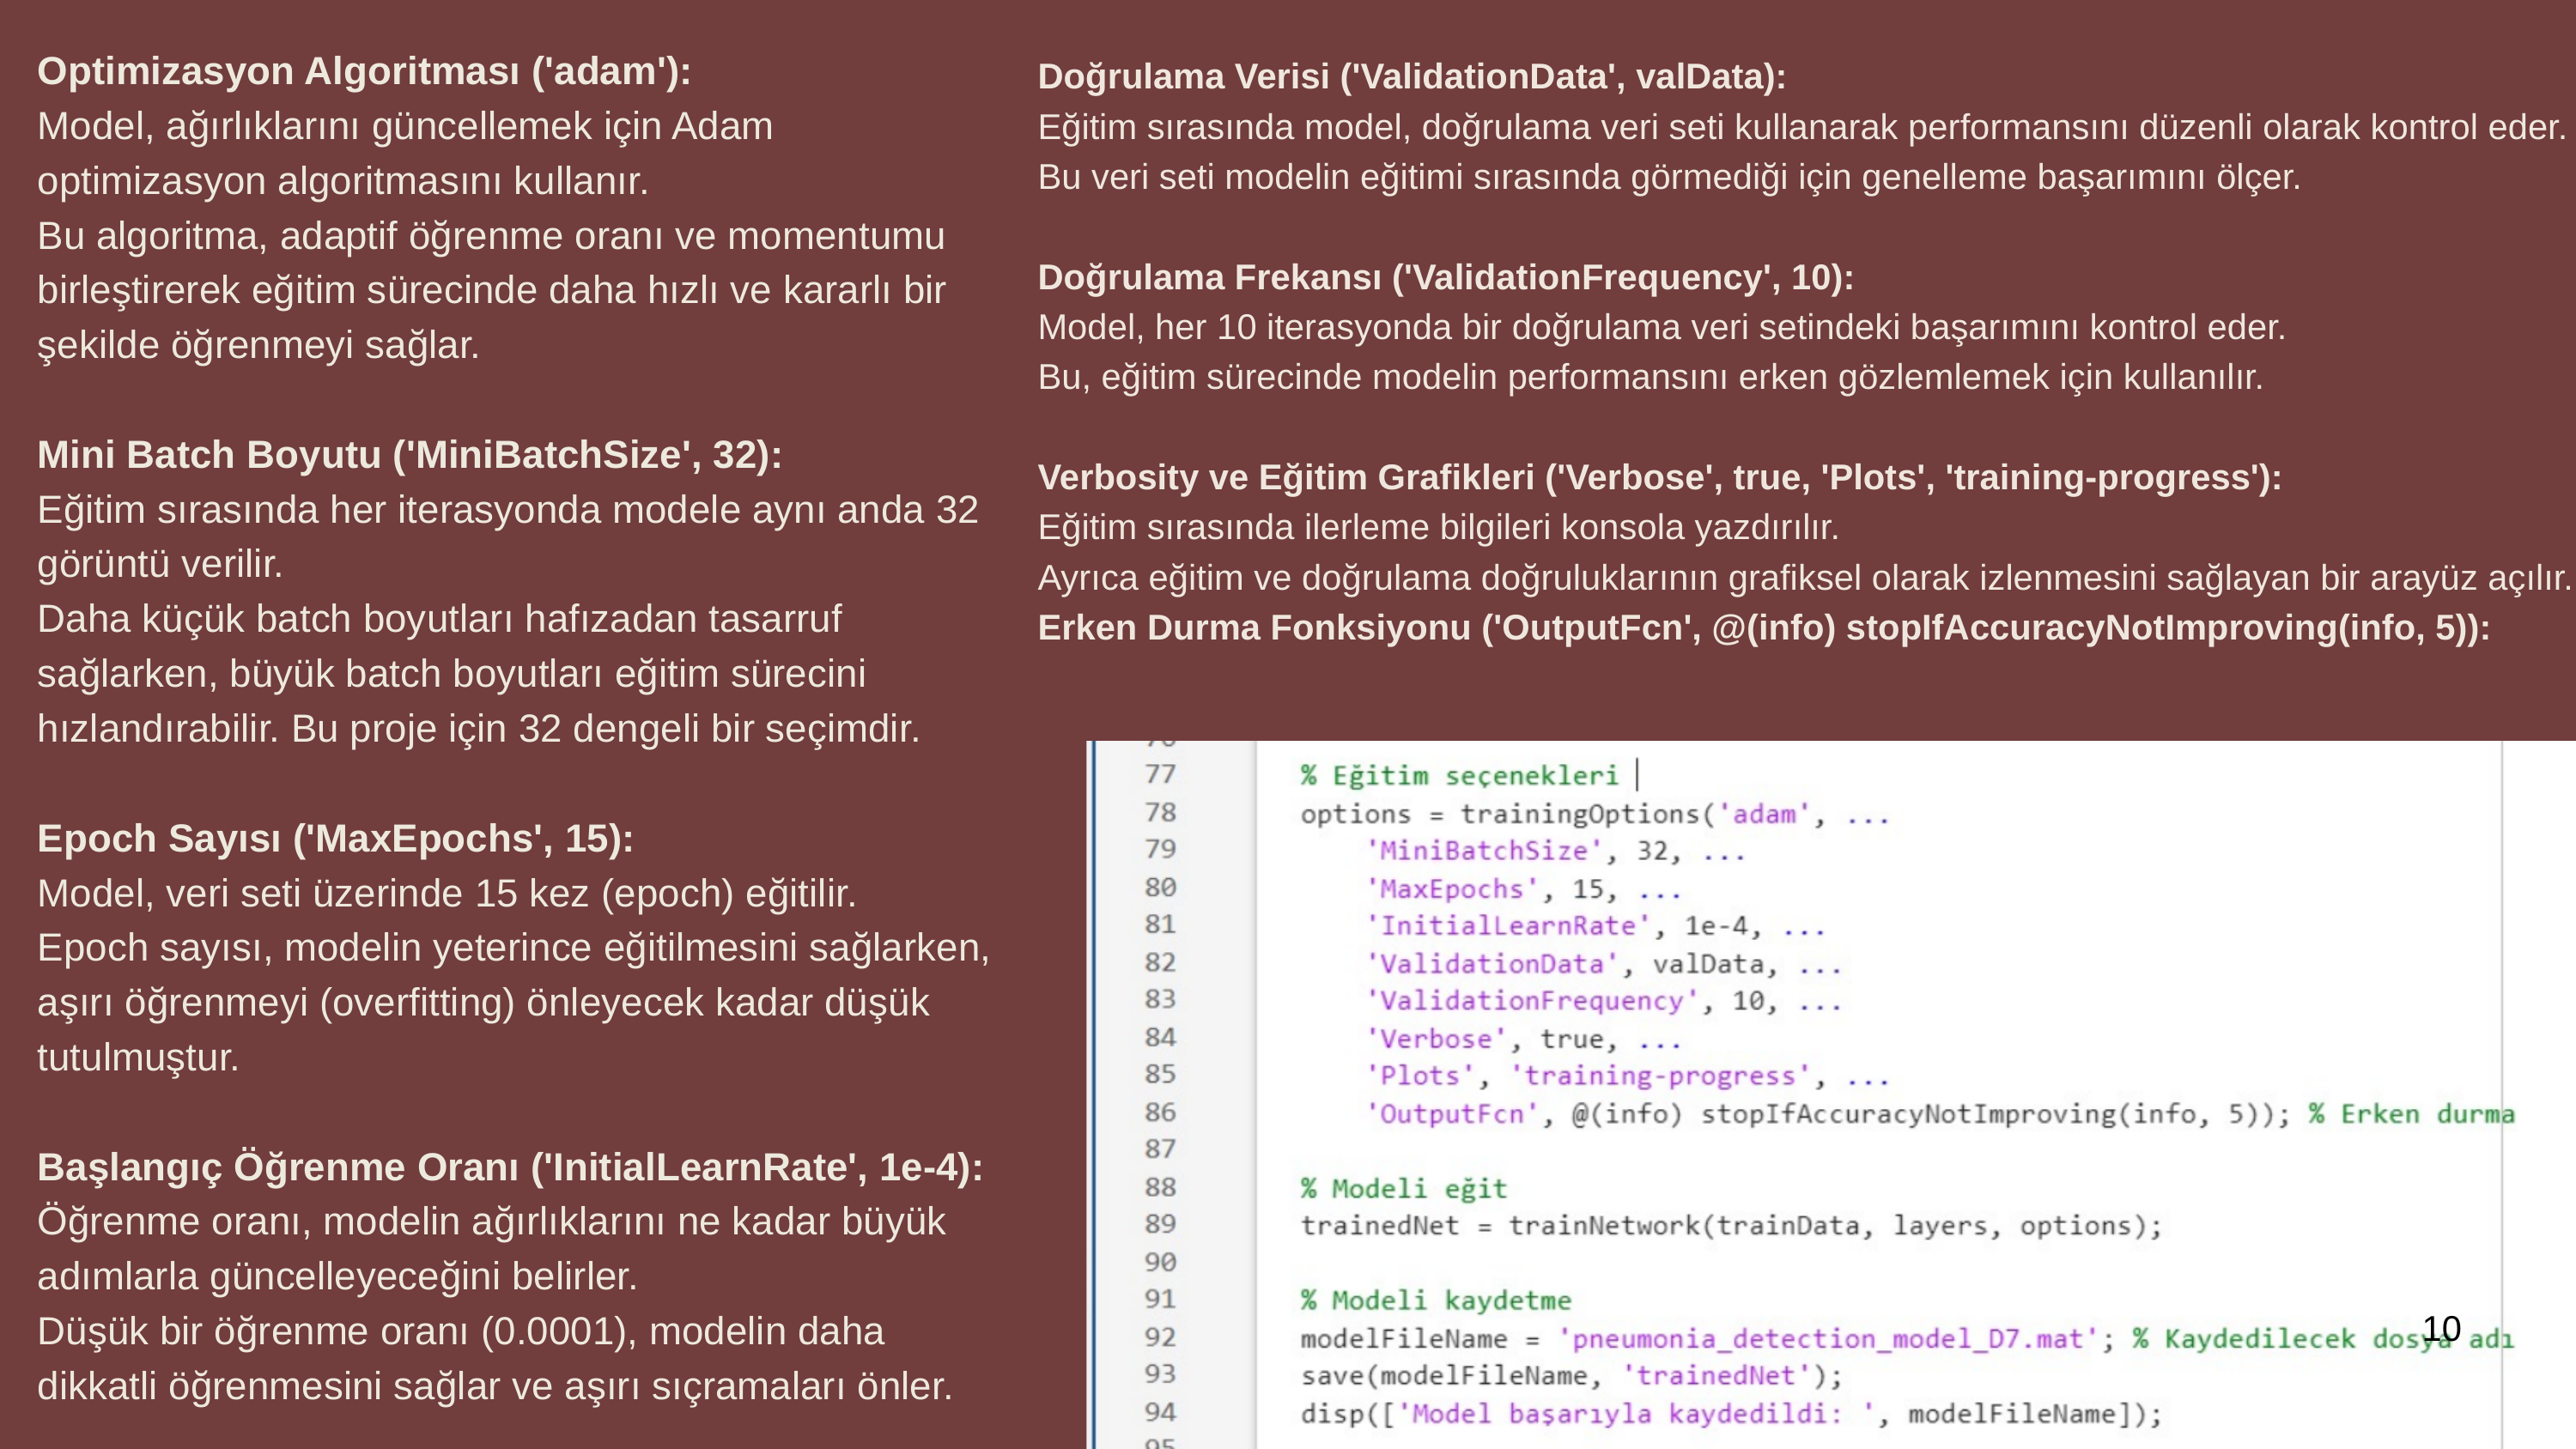

Optimizasyon Algoritması ('adam'):
Model, ağırlıklarını güncellemek için Adam optimizasyon algoritmasını kullanır.
Bu algoritma, adaptif öğrenme oranı ve momentumu birleştirerek eğitim sürecinde daha hızlı ve kararlı bir şekilde öğrenmeyi sağlar.

Mini Batch Boyutu ('MiniBatchSize', 32):
Eğitim sırasında her iterasyonda modele aynı anda 32 görüntü verilir.
Daha küçük batch boyutları hafızadan tasarruf sağlarken, büyük batch boyutları eğitim sürecini hızlandırabilir. Bu proje için 32 dengeli bir seçimdir.

Epoch Sayısı ('MaxEpochs', 15):
Model, veri seti üzerinde 15 kez (epoch) eğitilir.
Epoch sayısı, modelin yeterince eğitilmesini sağlarken, aşırı öğrenmeyi (overfitting) önleyecek kadar düşük tutulmuştur.

Başlangıç Öğrenme Oranı ('InitialLearnRate', 1e-4):
Öğrenme oranı, modelin ağırlıklarını ne kadar büyük adımlarla güncelleyeceğini belirler.
Düşük bir öğrenme oranı (0.0001), modelin daha dikkatli öğrenmesini sağlar ve aşırı sıçramaları önler.

Doğrulama Verisi ('ValidationData', valData):
Eğitim sırasında model, doğrulama veri seti kullanarak performansını düzenli olarak kontrol eder.
Bu veri seti modelin eğitimi sırasında görmediği için genelleme başarımını ölçer.

Doğrulama Frekansı ('ValidationFrequency', 10):
Model, her 10 iterasyonda bir doğrulama veri setindeki başarımını kontrol eder.
Bu, eğitim sürecinde modelin performansını erken gözlemlemek için kullanılır.

Verbosity ve Eğitim Grafikleri ('Verbose', true, 'Plots', 'training-progress'):
Eğitim sırasında ilerleme bilgileri konsola yazdırılır.
Ayrıca eğitim ve doğrulama doğruluklarının grafiksel olarak izlenmesini sağlayan bir arayüz açılır.
Erken Durma Fonksiyonu ('OutputFcn', @(info) stopIfAccuracyNotImproving(info, 5)):

10